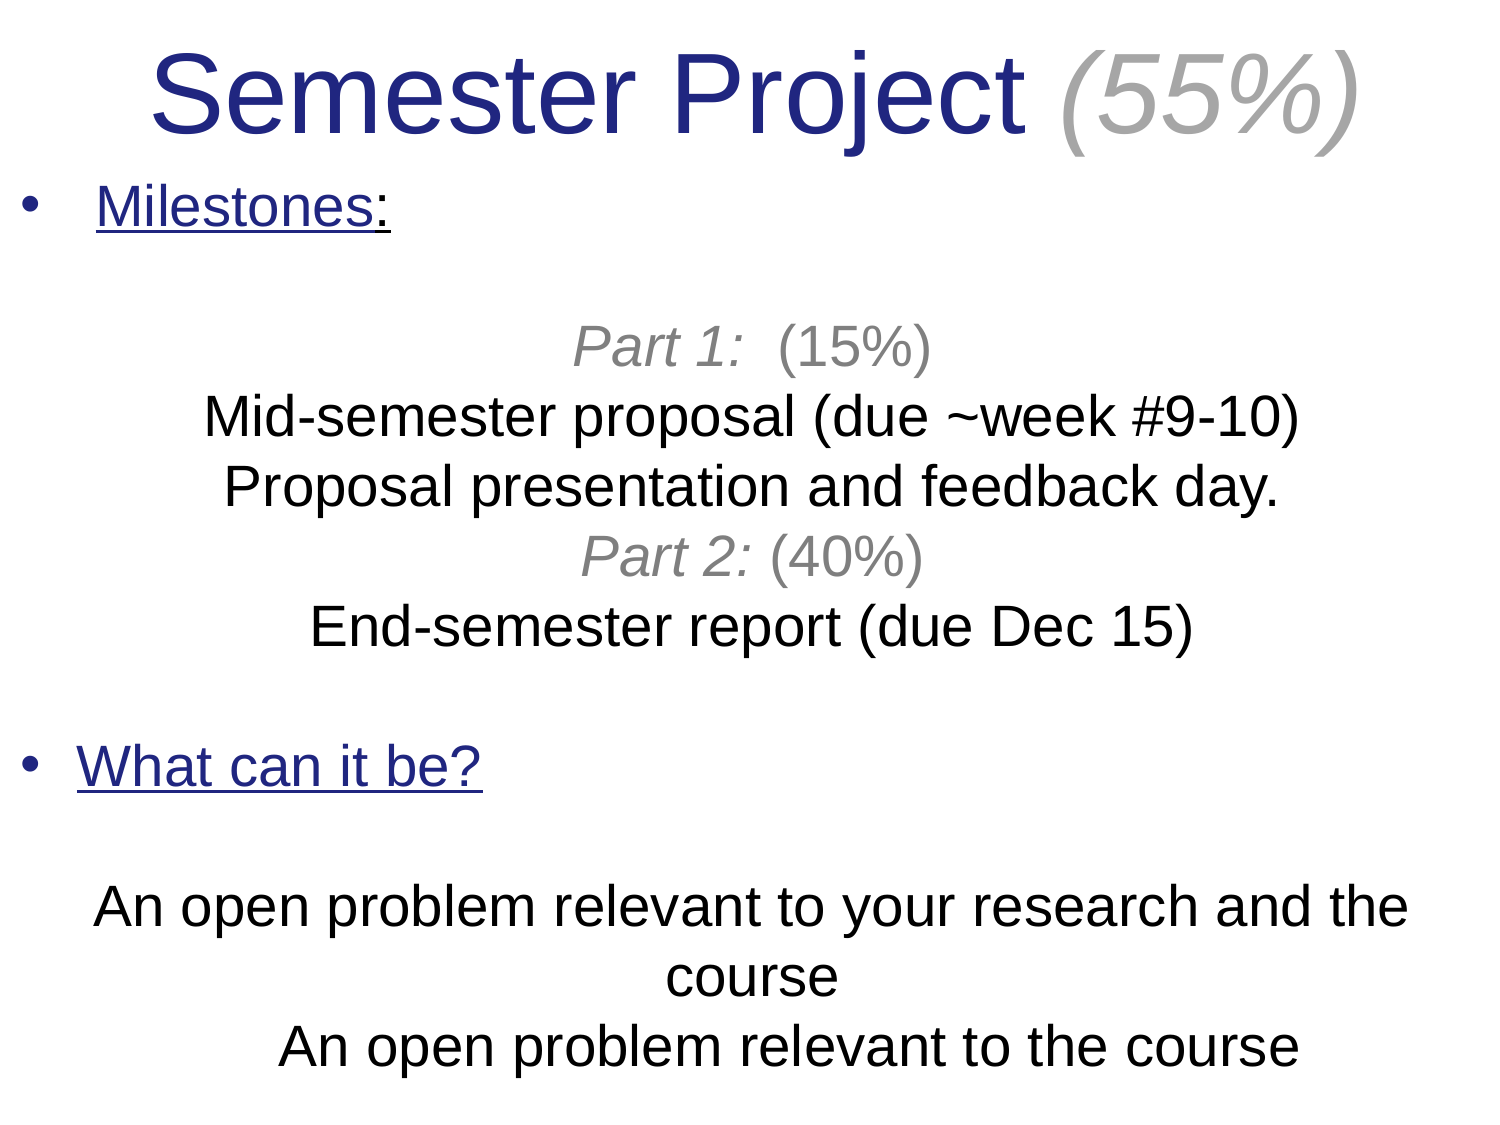

# Semester Project (55%)
Milestones:

Part 1:  (15%)
Mid-semester proposal (due ~week #9-10)
Proposal presentation and feedback day.
Part 2: (40%)
End-semester report (due Dec 15)

What can it be?

An open problem relevant to your research and the course
An open problem relevant to the course